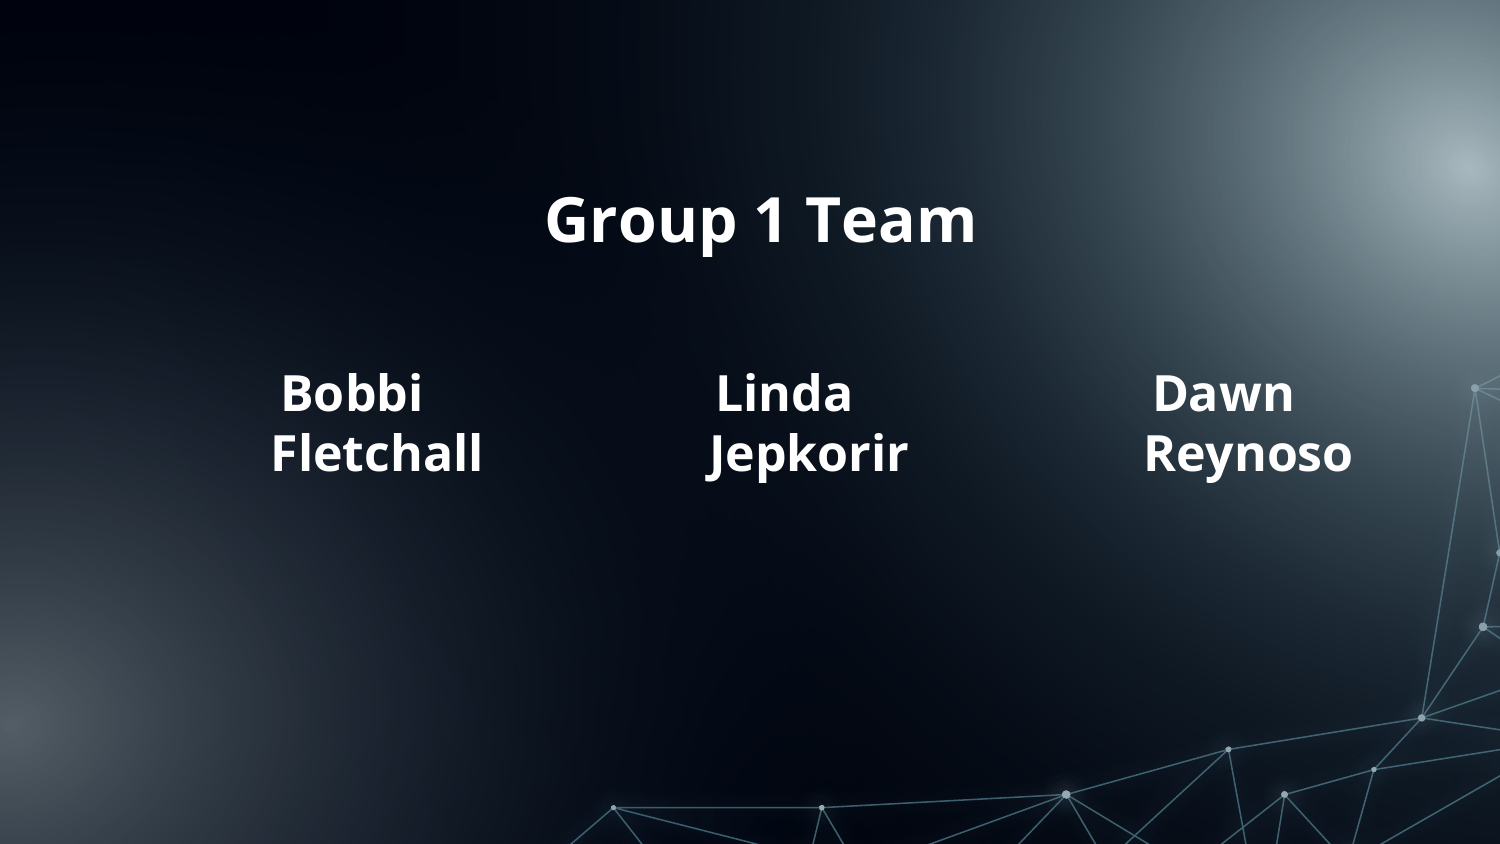

# Group 1 Team
Bobbi Fletchall
Linda Jepkorir
Dawn Reynoso